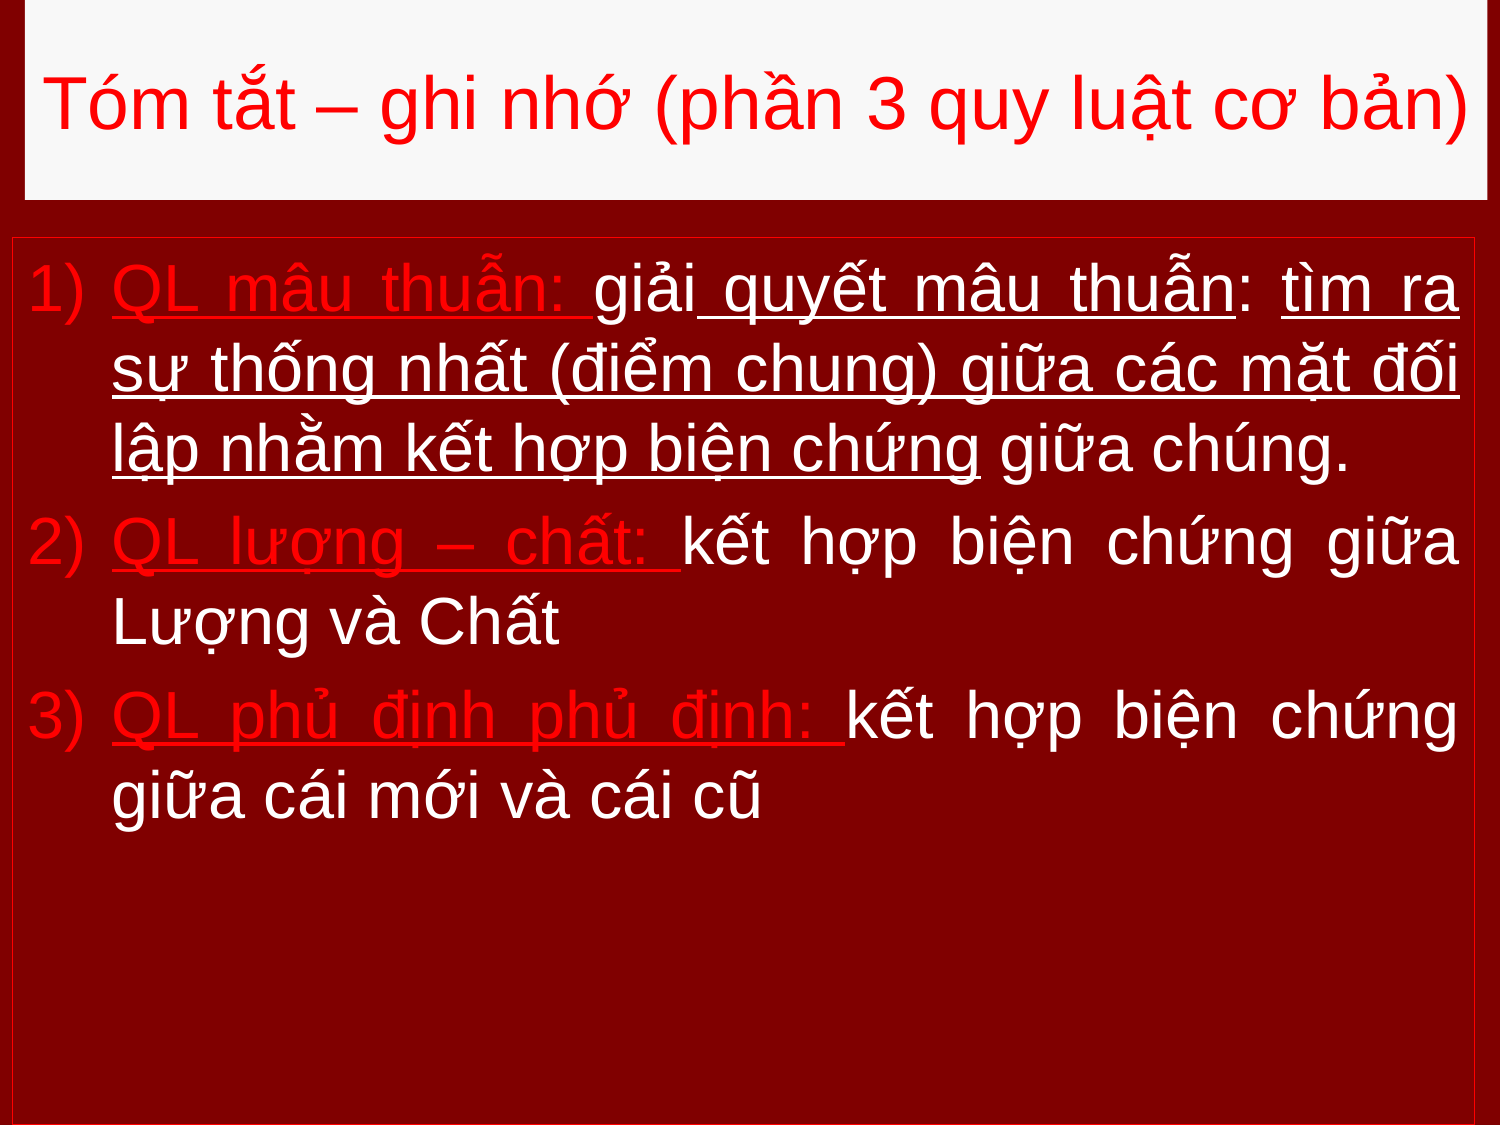

# Tóm tắt – ghi nhớ (phần 3 quy luật cơ bản)
QL mâu thuẫn: giải quyết mâu thuẫn: tìm ra sự thống nhất (điểm chung) giữa các mặt đối lập nhằm kết hợp biện chứng giữa chúng.
QL lượng – chất: kết hợp biện chứng giữa Lượng và Chất
QL phủ định phủ định: kết hợp biện chứng giữa cái mới và cái cũ